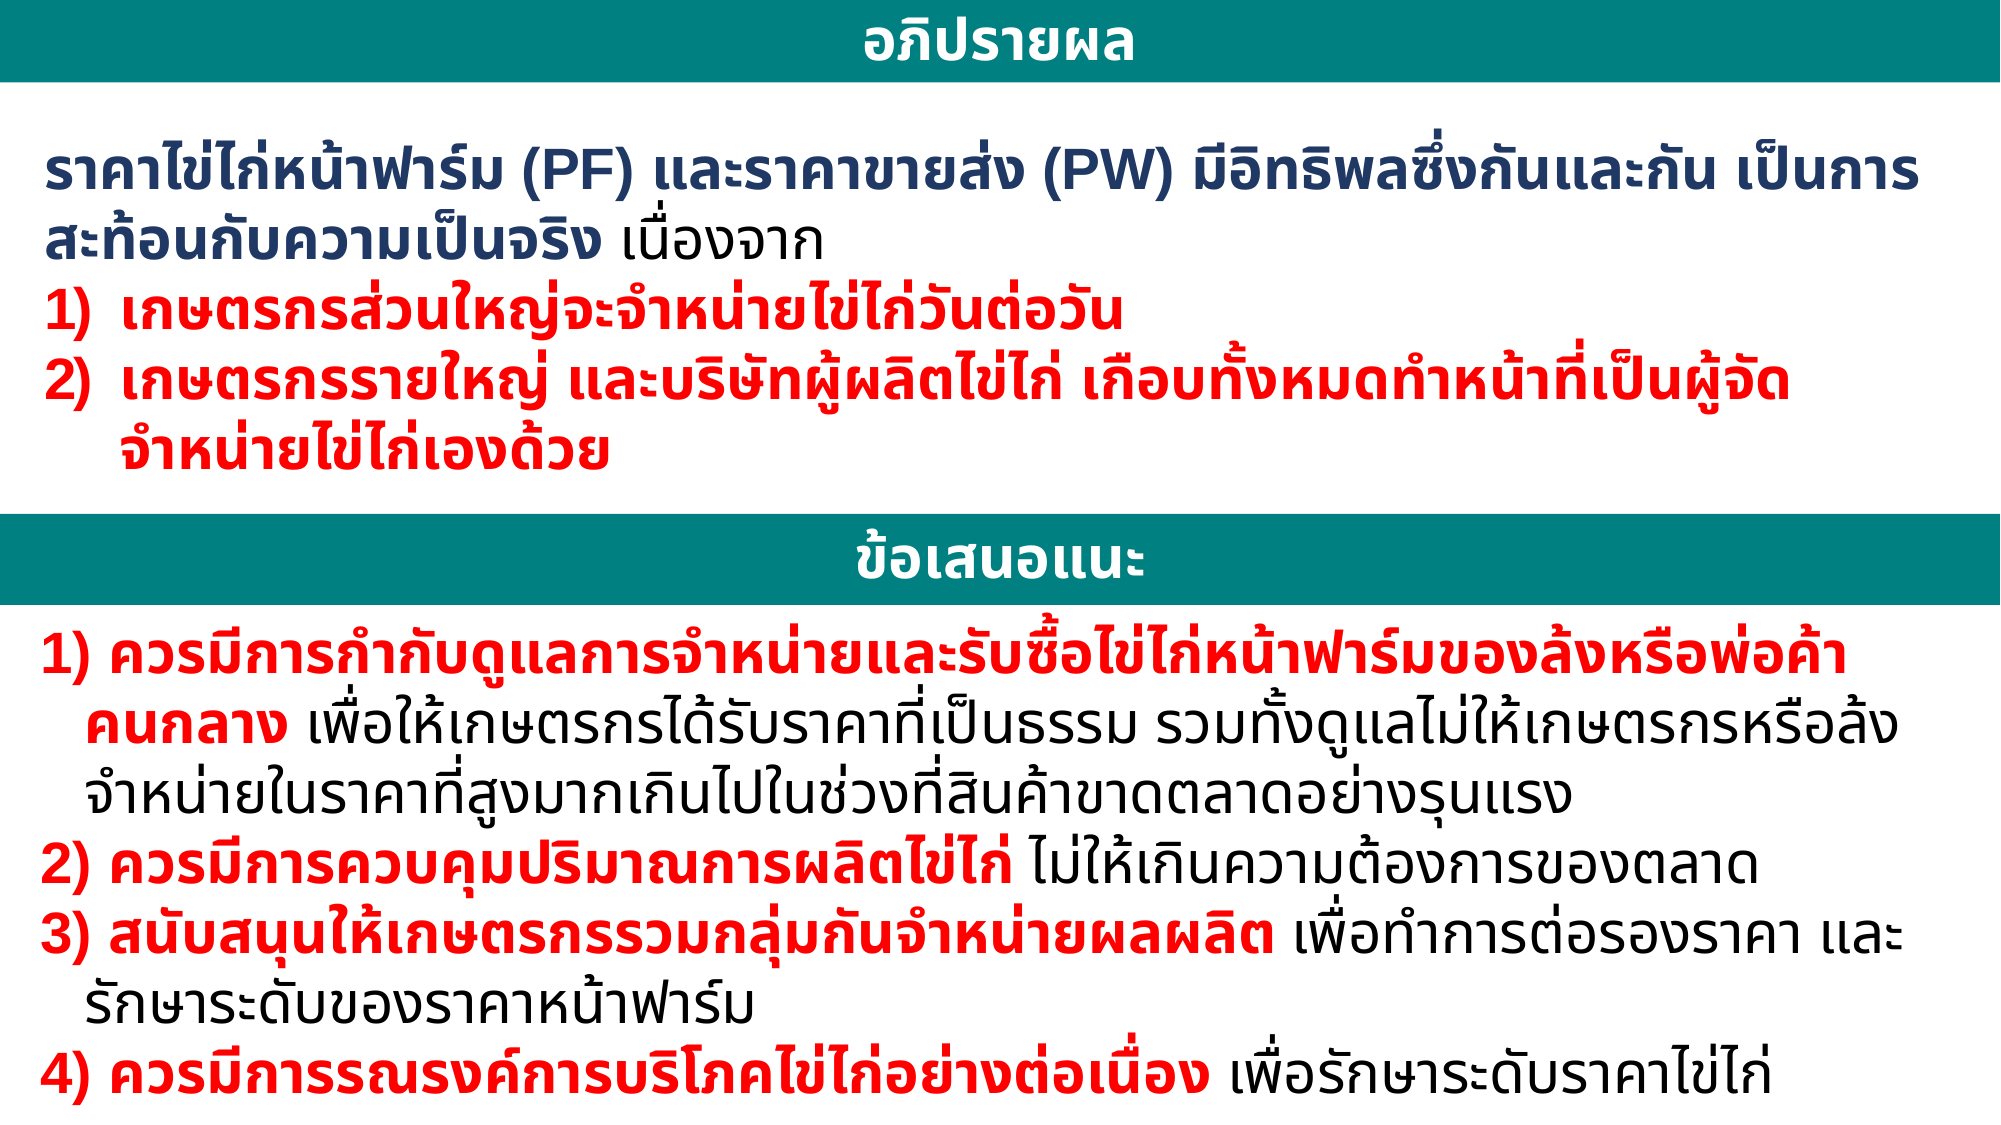

อภิปรายผล
ราคาไข่ไก่หน้าฟาร์ม (PF) และราคาขายส่ง (PW) มีอิทธิพลซึ่งกันและกัน เป็นการสะท้อนกับความเป็นจริง เนื่องจาก
เกษตรกรส่วนใหญ่จะจำหน่ายไข่ไก่วันต่อวัน
เกษตรกรรายใหญ่ และบริษัทผู้ผลิตไข่ไก่ เกือบทั้งหมดทำหน้าที่เป็นผู้จัดจำหน่ายไข่ไก่เองด้วย
ข้อเสนอแนะ
1) ควรมีการกำกับดูแลการจำหน่ายและรับซื้อไข่ไก่หน้าฟาร์มของล้งหรือพ่อค้าคนกลาง เพื่อให้เกษตรกรได้รับราคาที่เป็นธรรม รวมทั้งดูแลไม่ให้เกษตรกรหรือล้งจำหน่ายในราคาที่สูงมากเกินไปในช่วงที่สินค้าขาดตลาดอย่างรุนแรง
2) ควรมีการควบคุมปริมาณการผลิตไข่ไก่ ไม่ให้เกินความต้องการของตลาด
3) สนับสนุนให้เกษตรกรรวมกลุ่มกันจำหน่ายผลผลิต เพื่อทำการต่อรองราคา และรักษาระดับของราคาหน้าฟาร์ม
4) ควรมีการรณรงค์การบริโภคไข่ไก่อย่างต่อเนื่อง เพื่อรักษาระดับราคาไข่ไก่